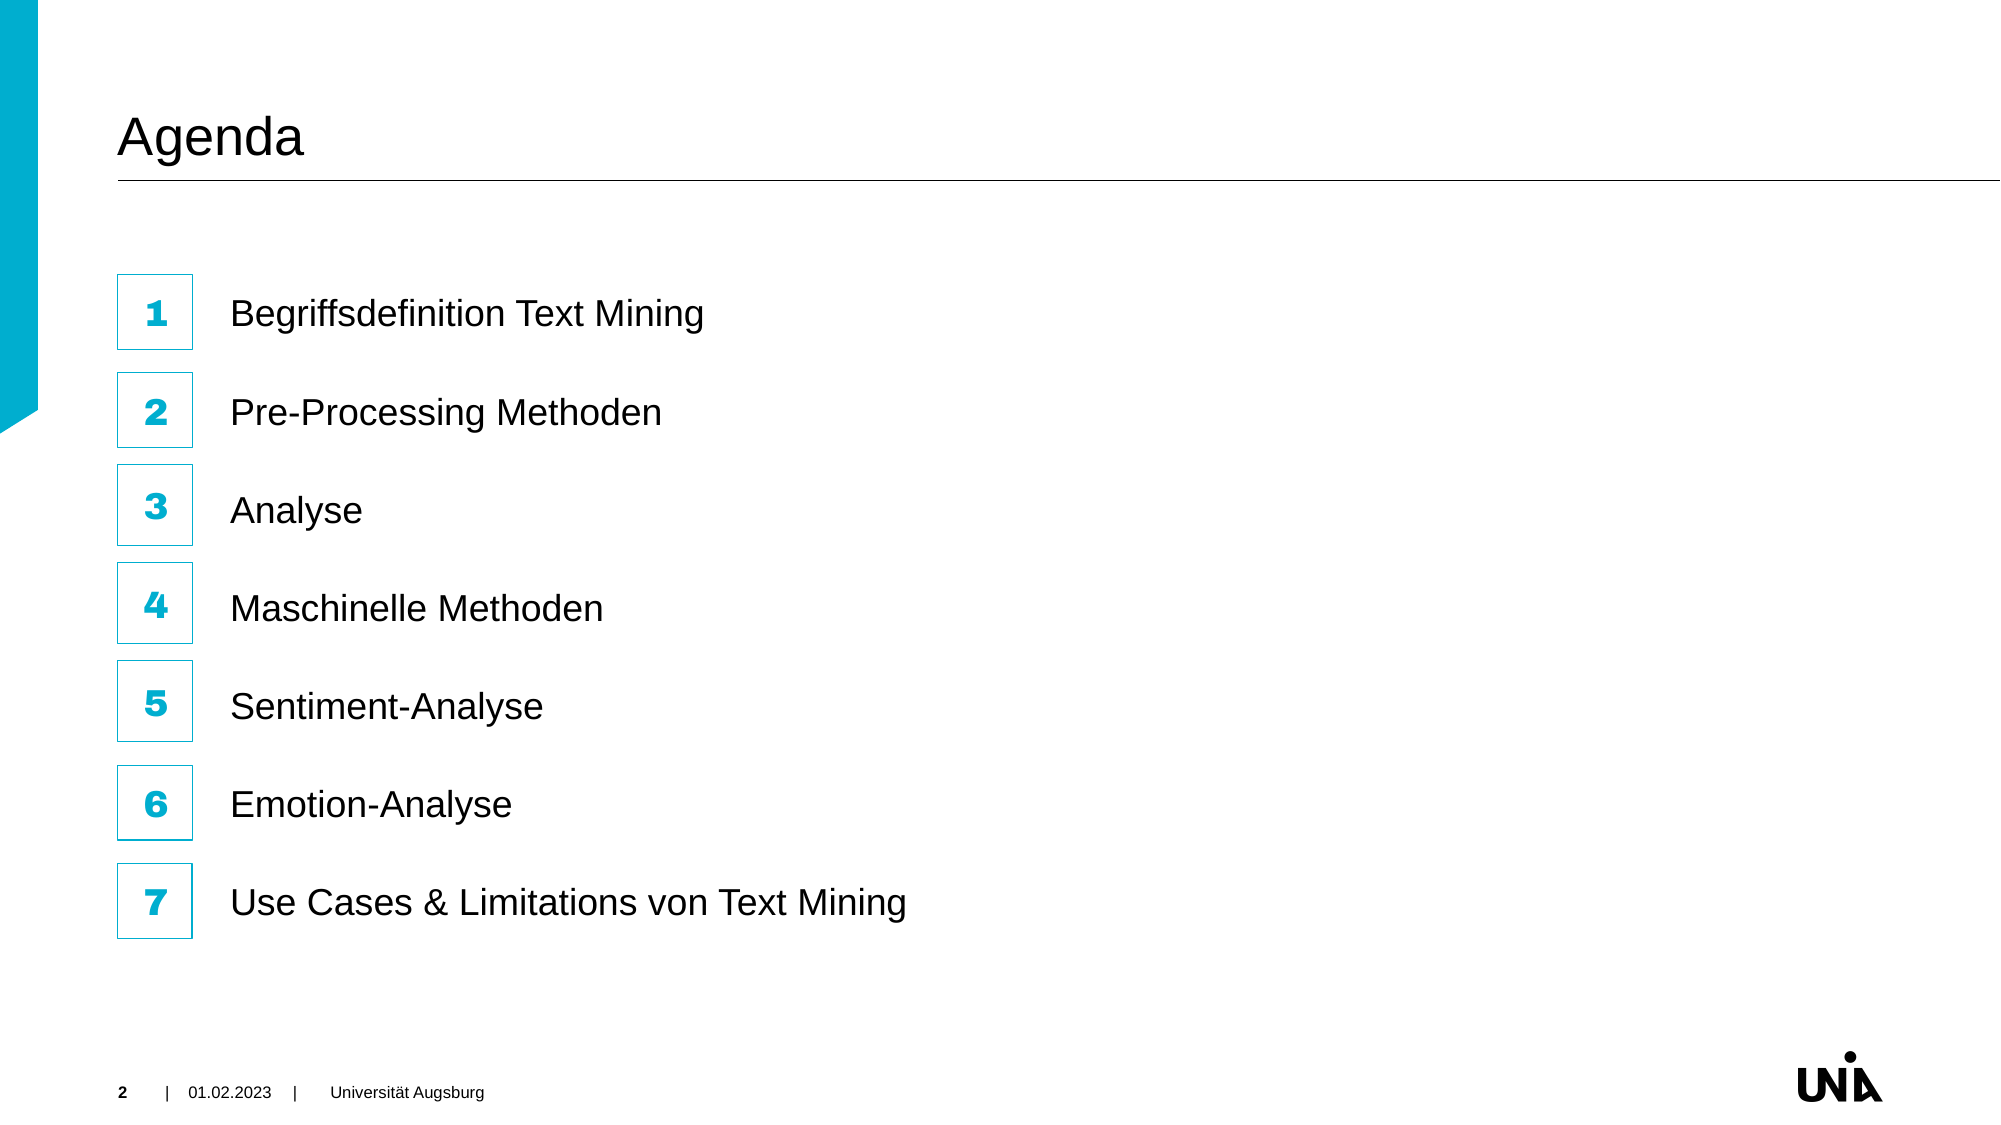

# Agenda
1
Begriffsdefinition Text Mining
2
Pre-Processing Methoden
3
Analyse
4
Maschinelle Methoden
5
Sentiment-Analyse
6
Emotion-Analyse
7
Use Cases & Limitations von Text Mining
2
|    01.02.2023
|       Universität Augsburg